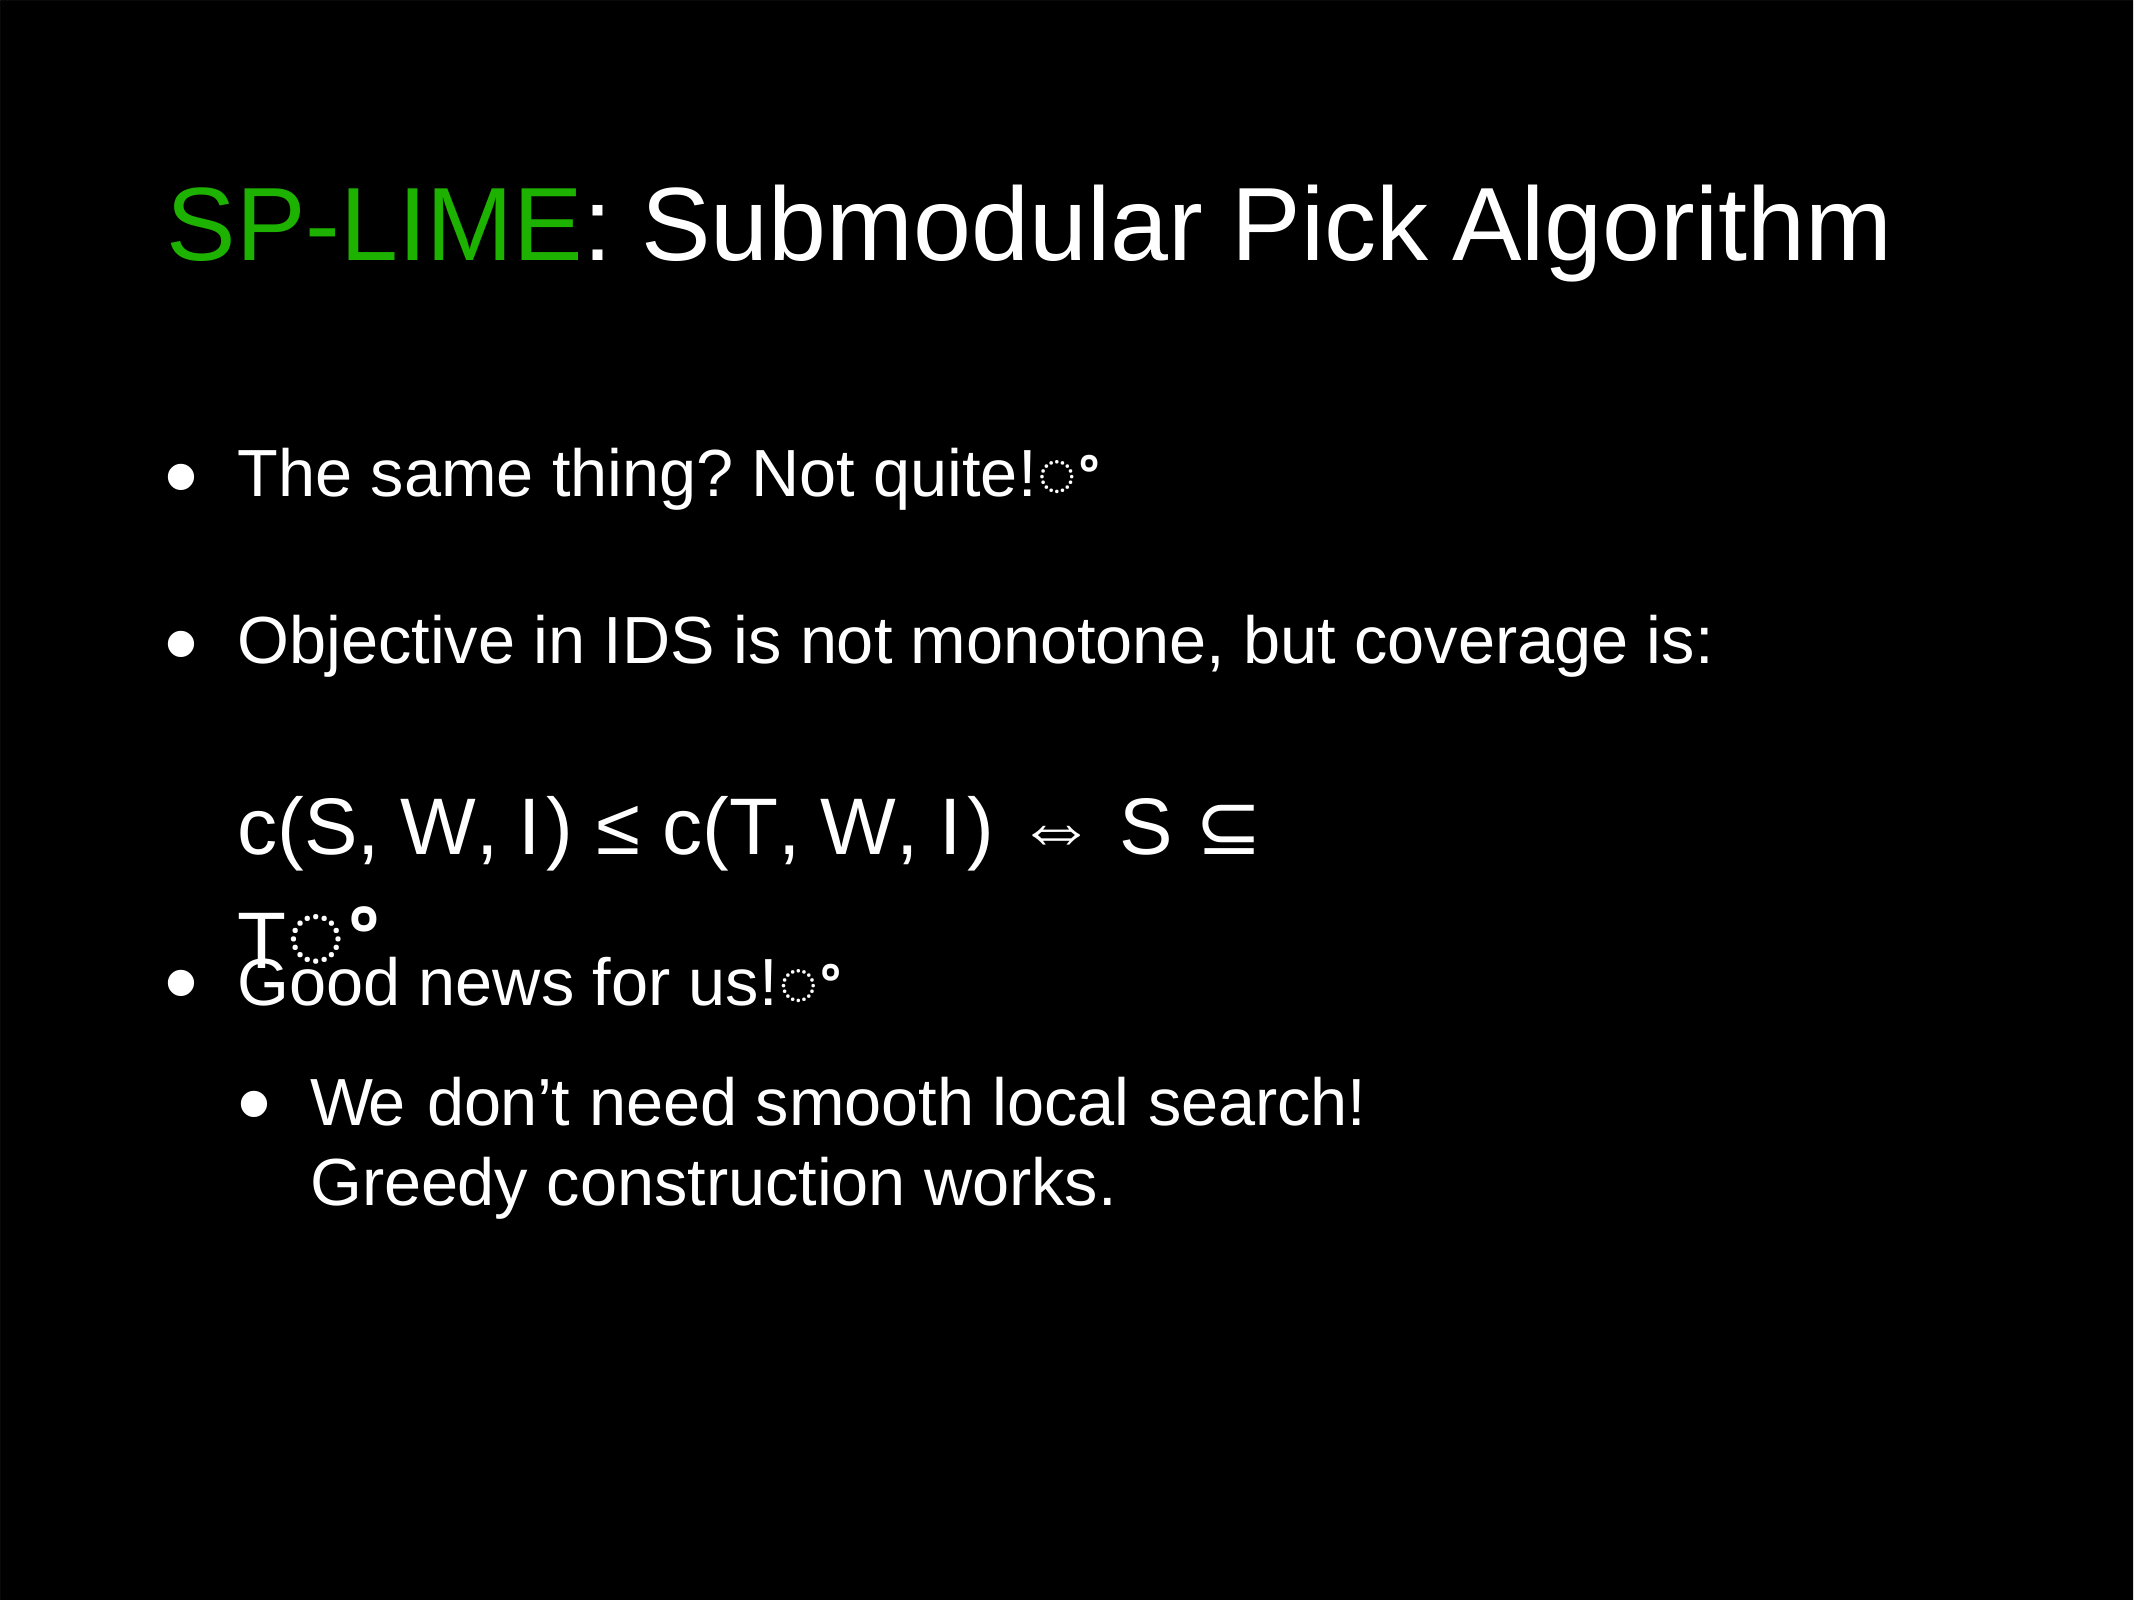

SP-LIME: Submodular Pick Algorithm
•
The same thing? Not quite!ꢀ
•
Objective in IDS is not monotone, but coverage is:
c(S, W, I) ≤ c(T, W, I) ⇔ S ⊆ Tꢀ
•
Good news for us!ꢀ
•
We don’t need smooth local search!
Greedy construction works.